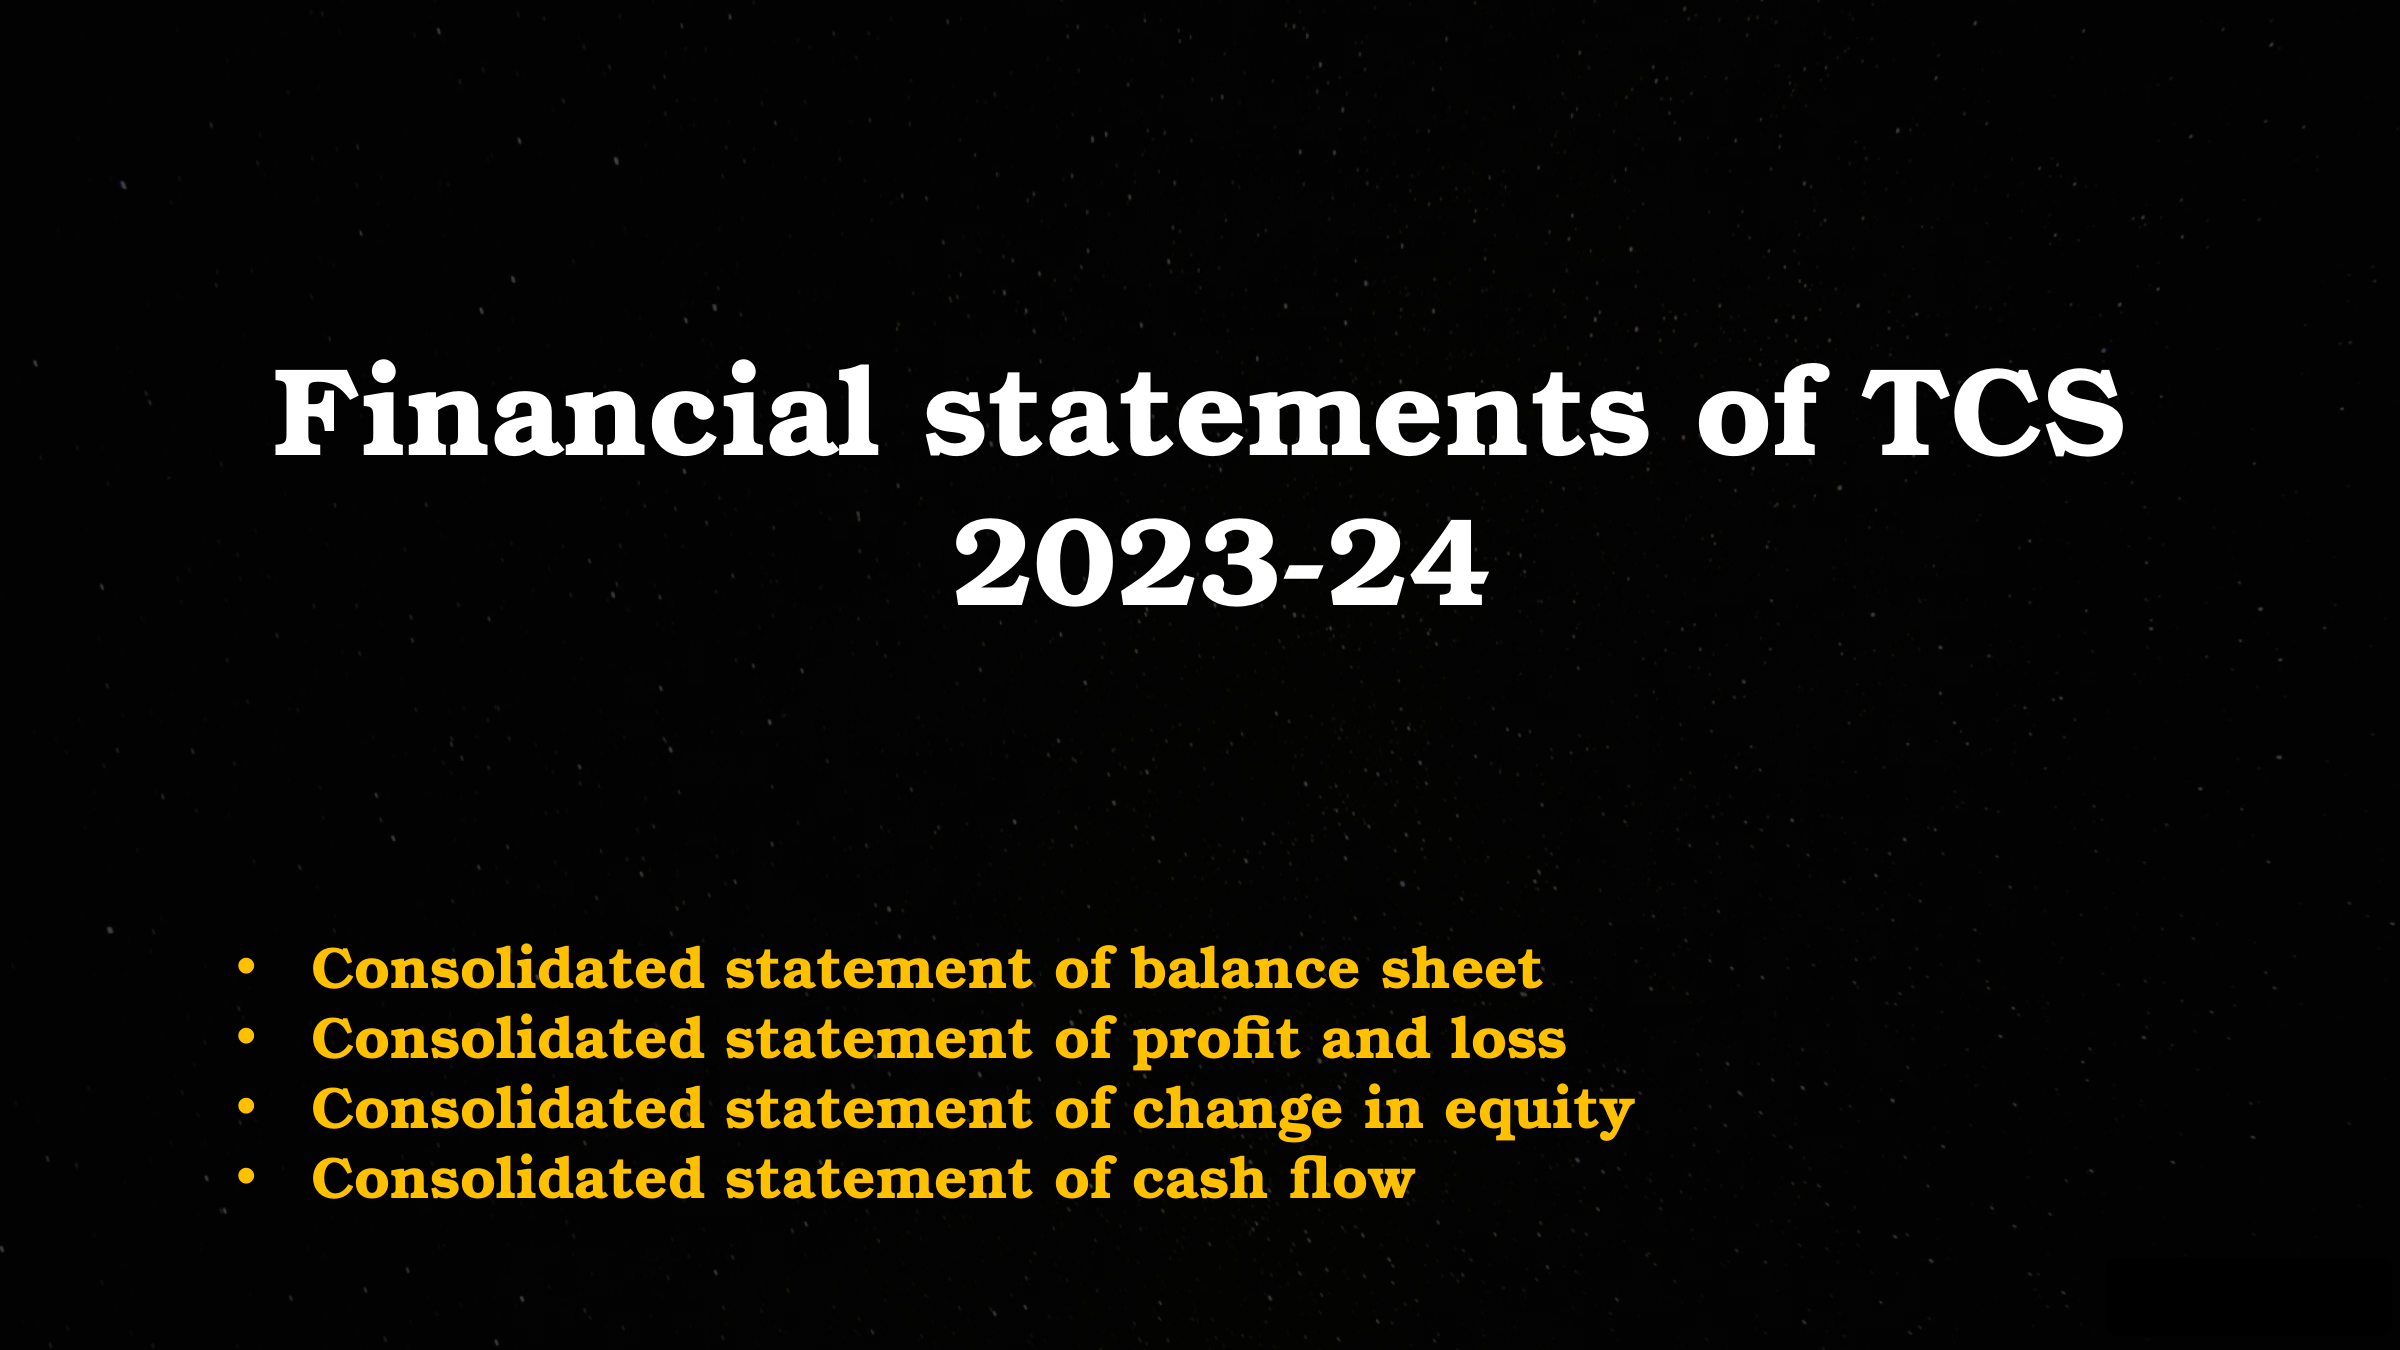

Financial statements of TCS
 2023-24

Consolidated statement of balance sheet
Consolidated statement of profit and loss
Consolidated statement of change in equity
Consolidated statement of cash flow